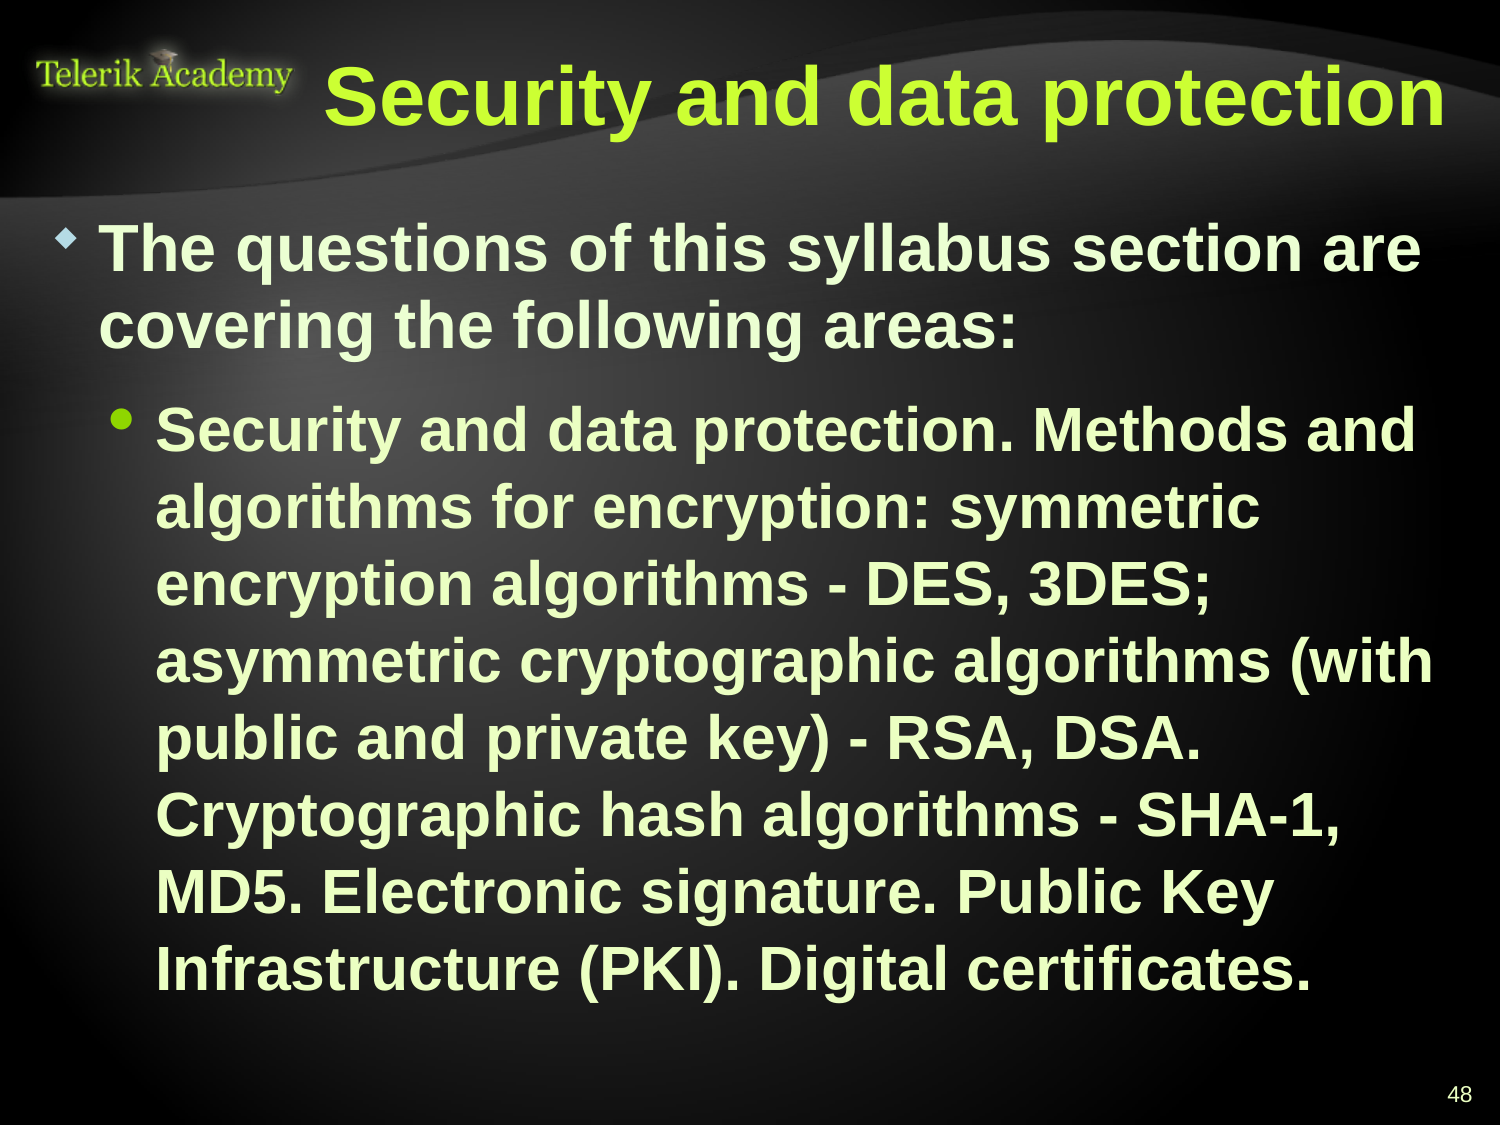

# Security and data protection
The questions of this syllabus section are covering the following areas:
Security and data protection. Methods and algorithms for encryption: symmetric encryption algorithms - DES, 3DES; asymmetric cryptographic algorithms (with public and private key) - RSA, DSA. Cryptographic hash algorithms - SHA-1, MD5. Electronic signature. Public Key Infrastructure (PKI). Digital certificates.
48